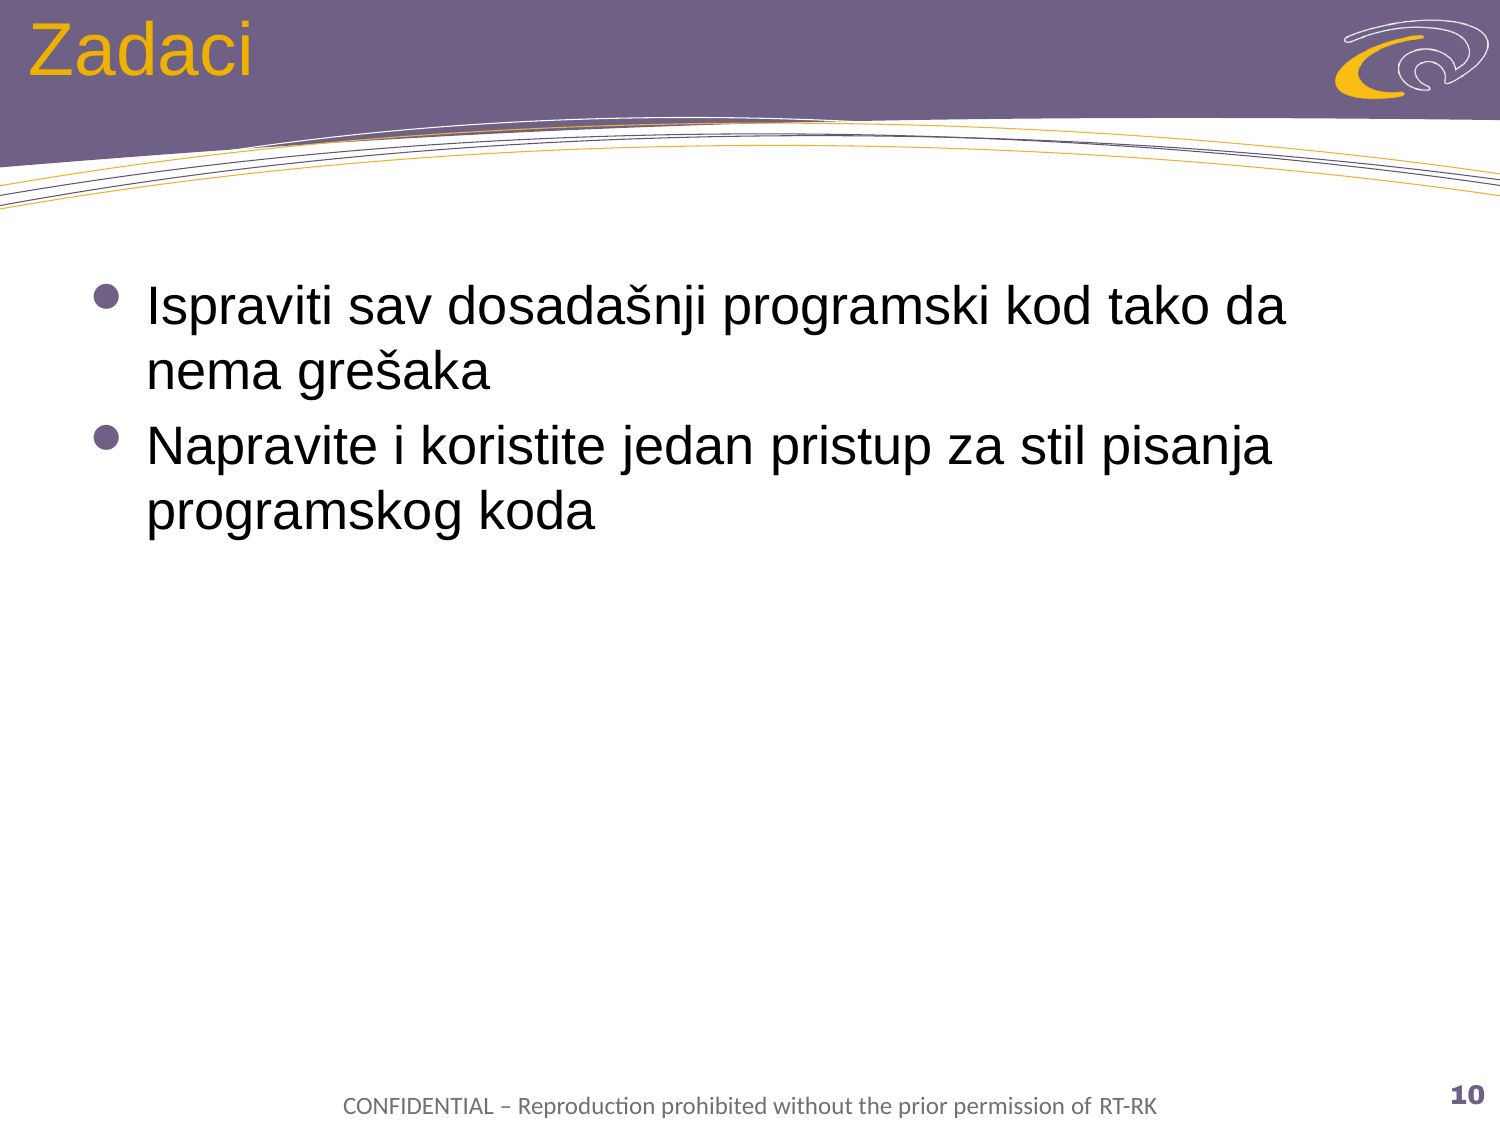

# Zadaci
Ispraviti sav dosadašnji programski kod tako da nema grešaka
Napravite i koristite jedan pristup za stil pisanja programskog koda